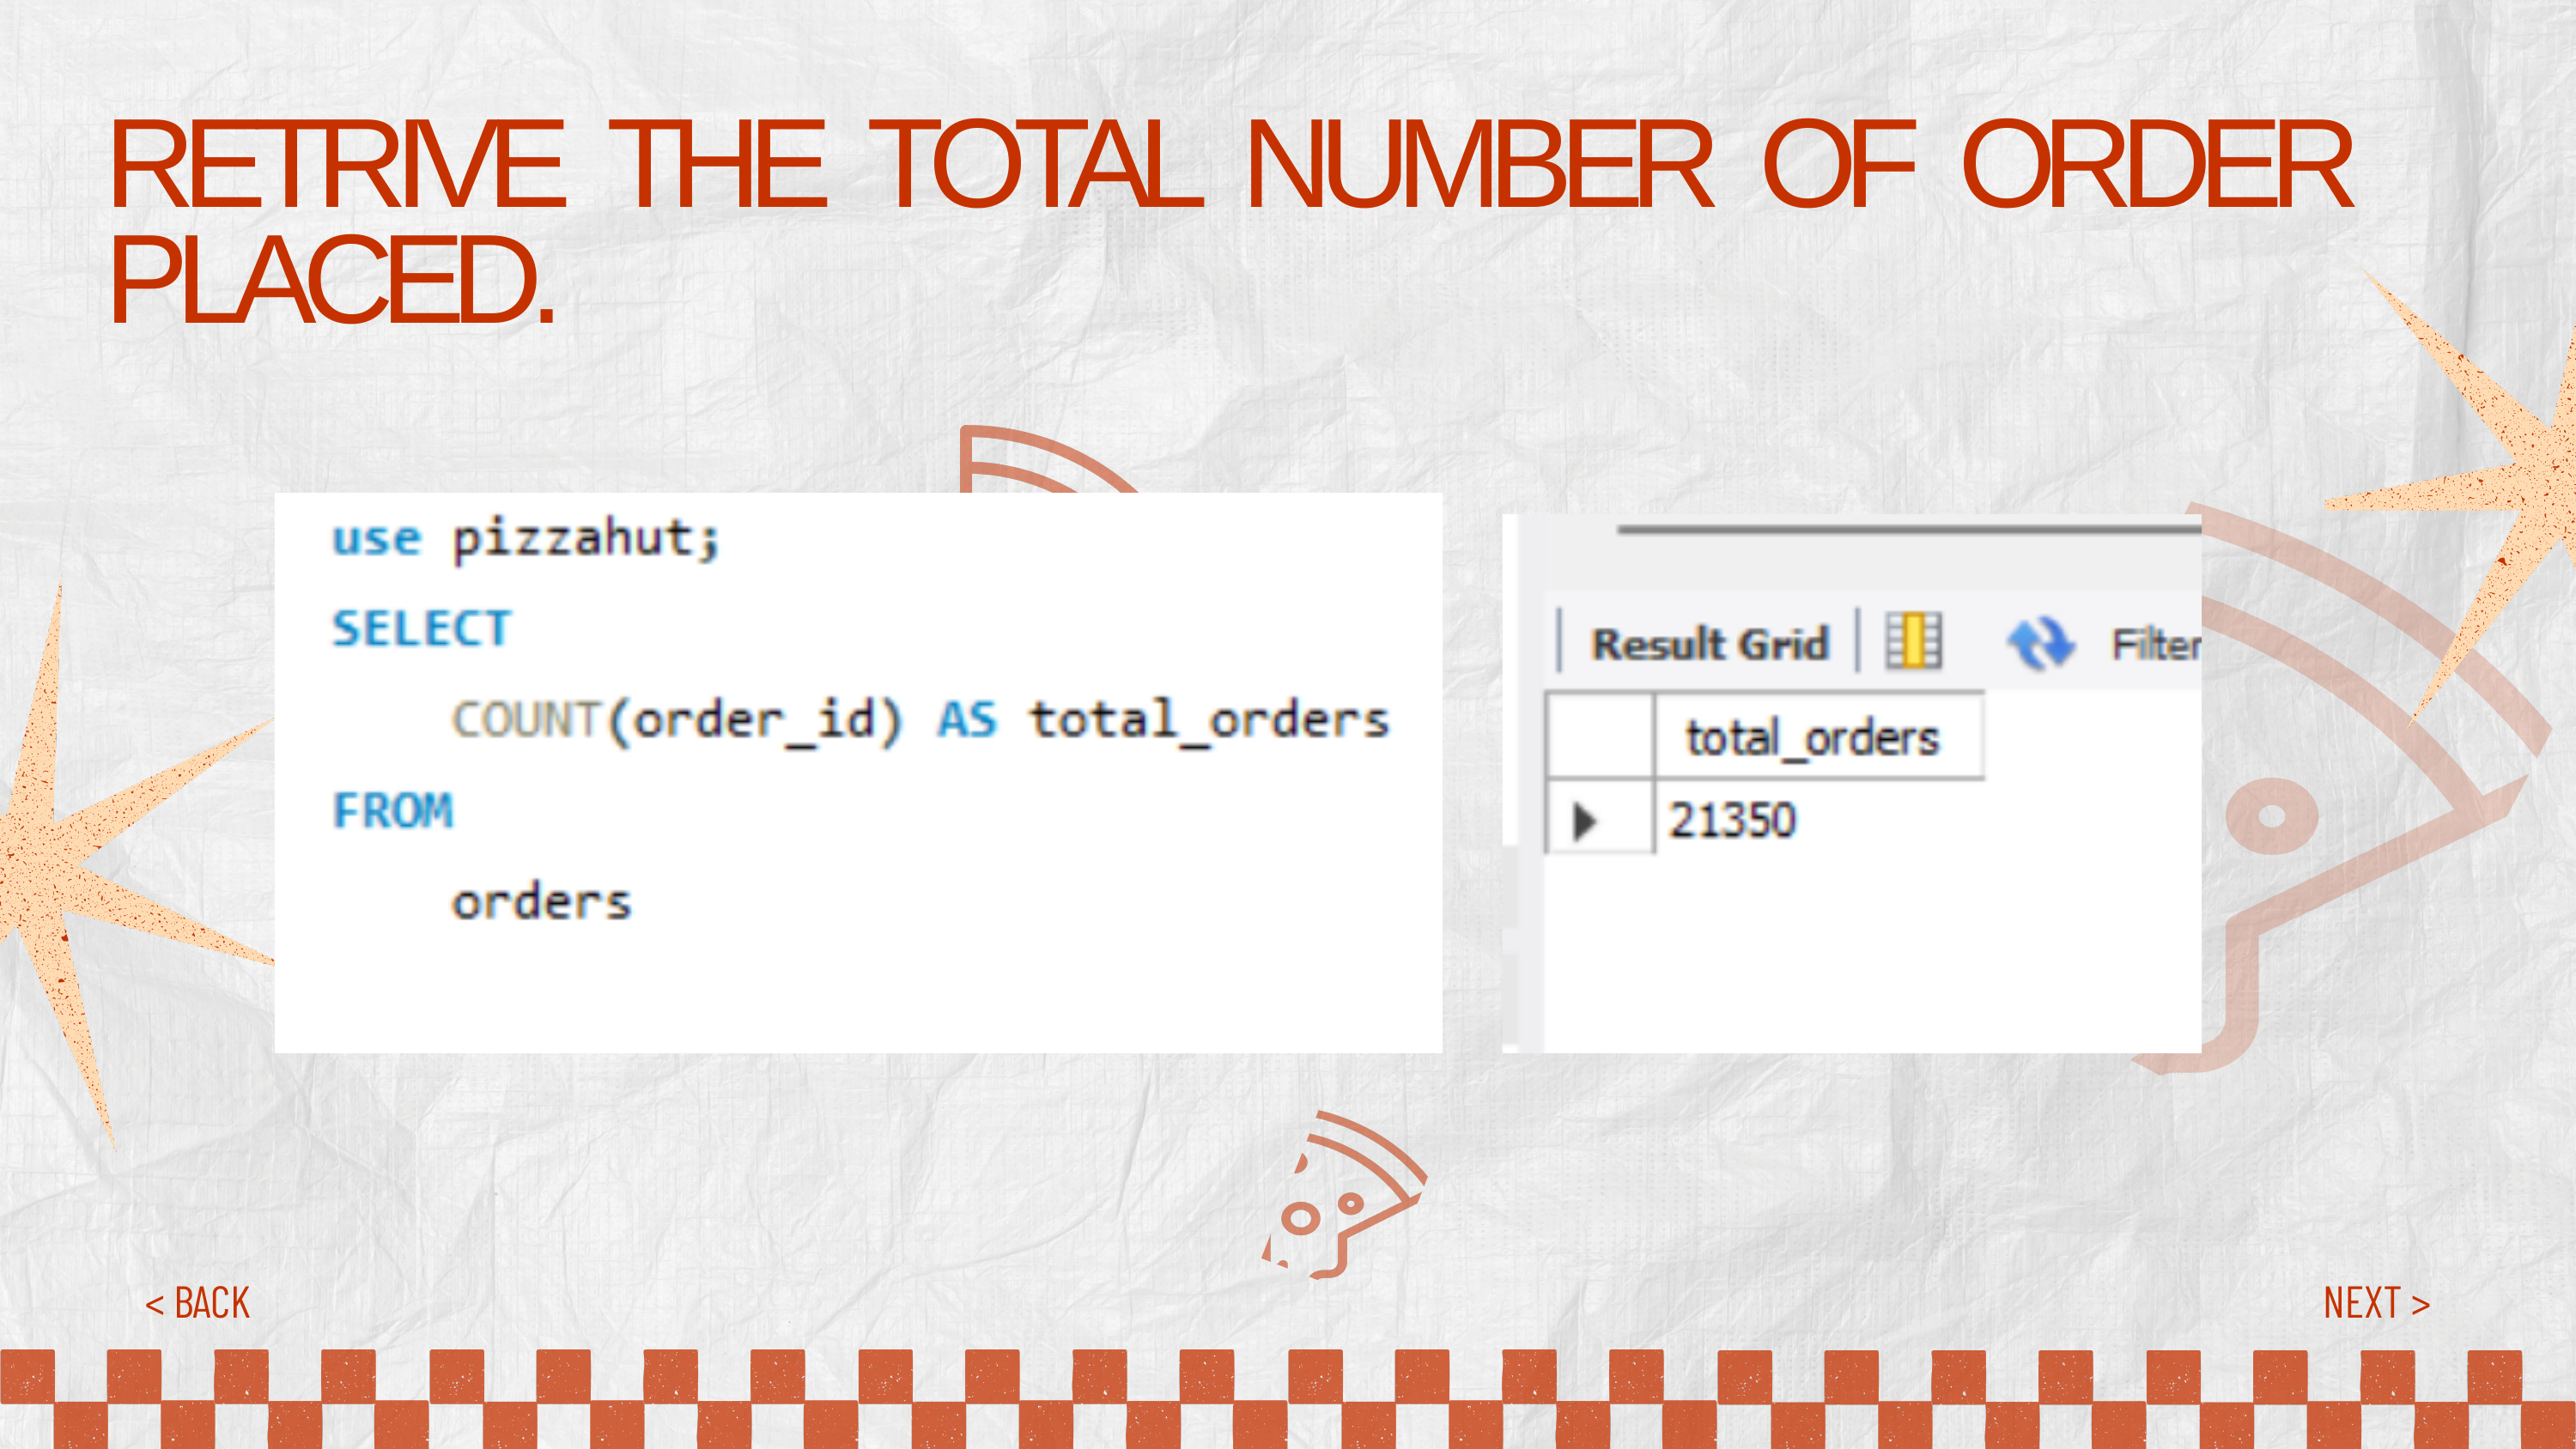

RETRIVE THE TOTAL NUMBER OF ORDER PLACED.

< BACK
NEXT >